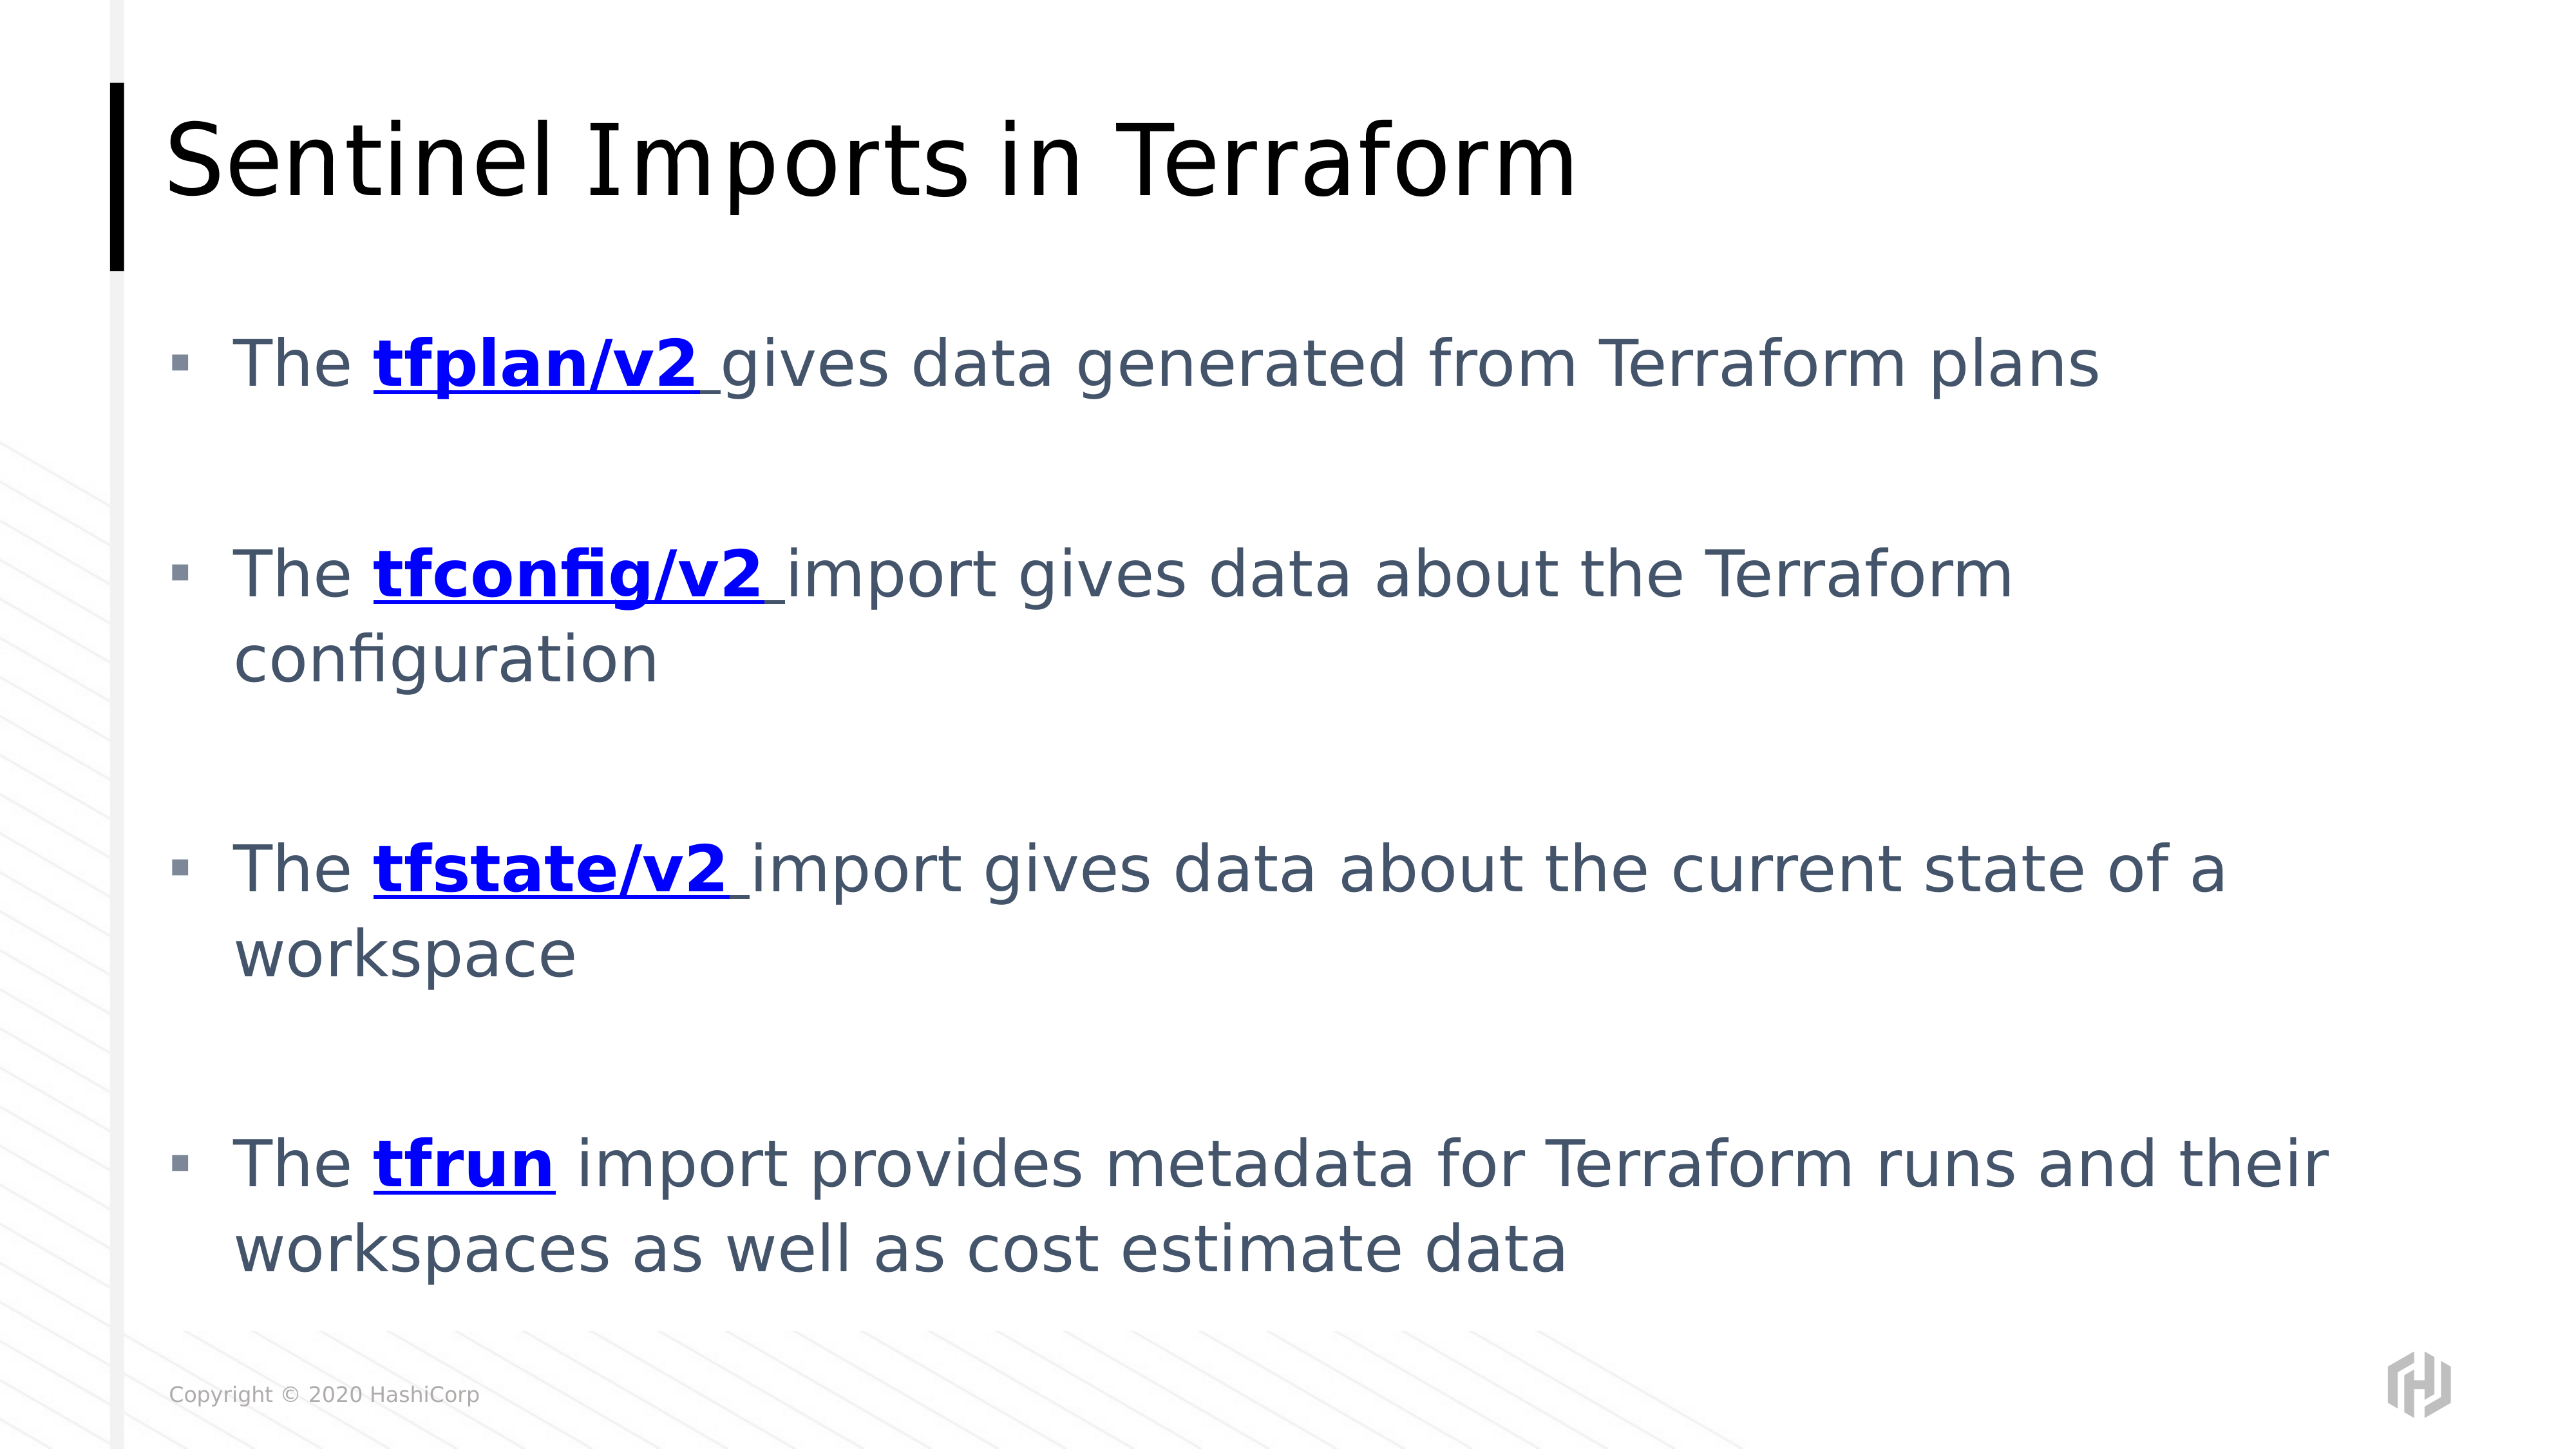

# Sentinel Imports in Terraform
The tfplan/v2 gives data generated from Terraform plans

The tfconfig/v2 import gives data about the Terraform configuration

The tfstate/v2 import gives data about the current state of a workspace

The tfrun import provides metadata for Terraform runs and their workspaces as well as cost estimate data